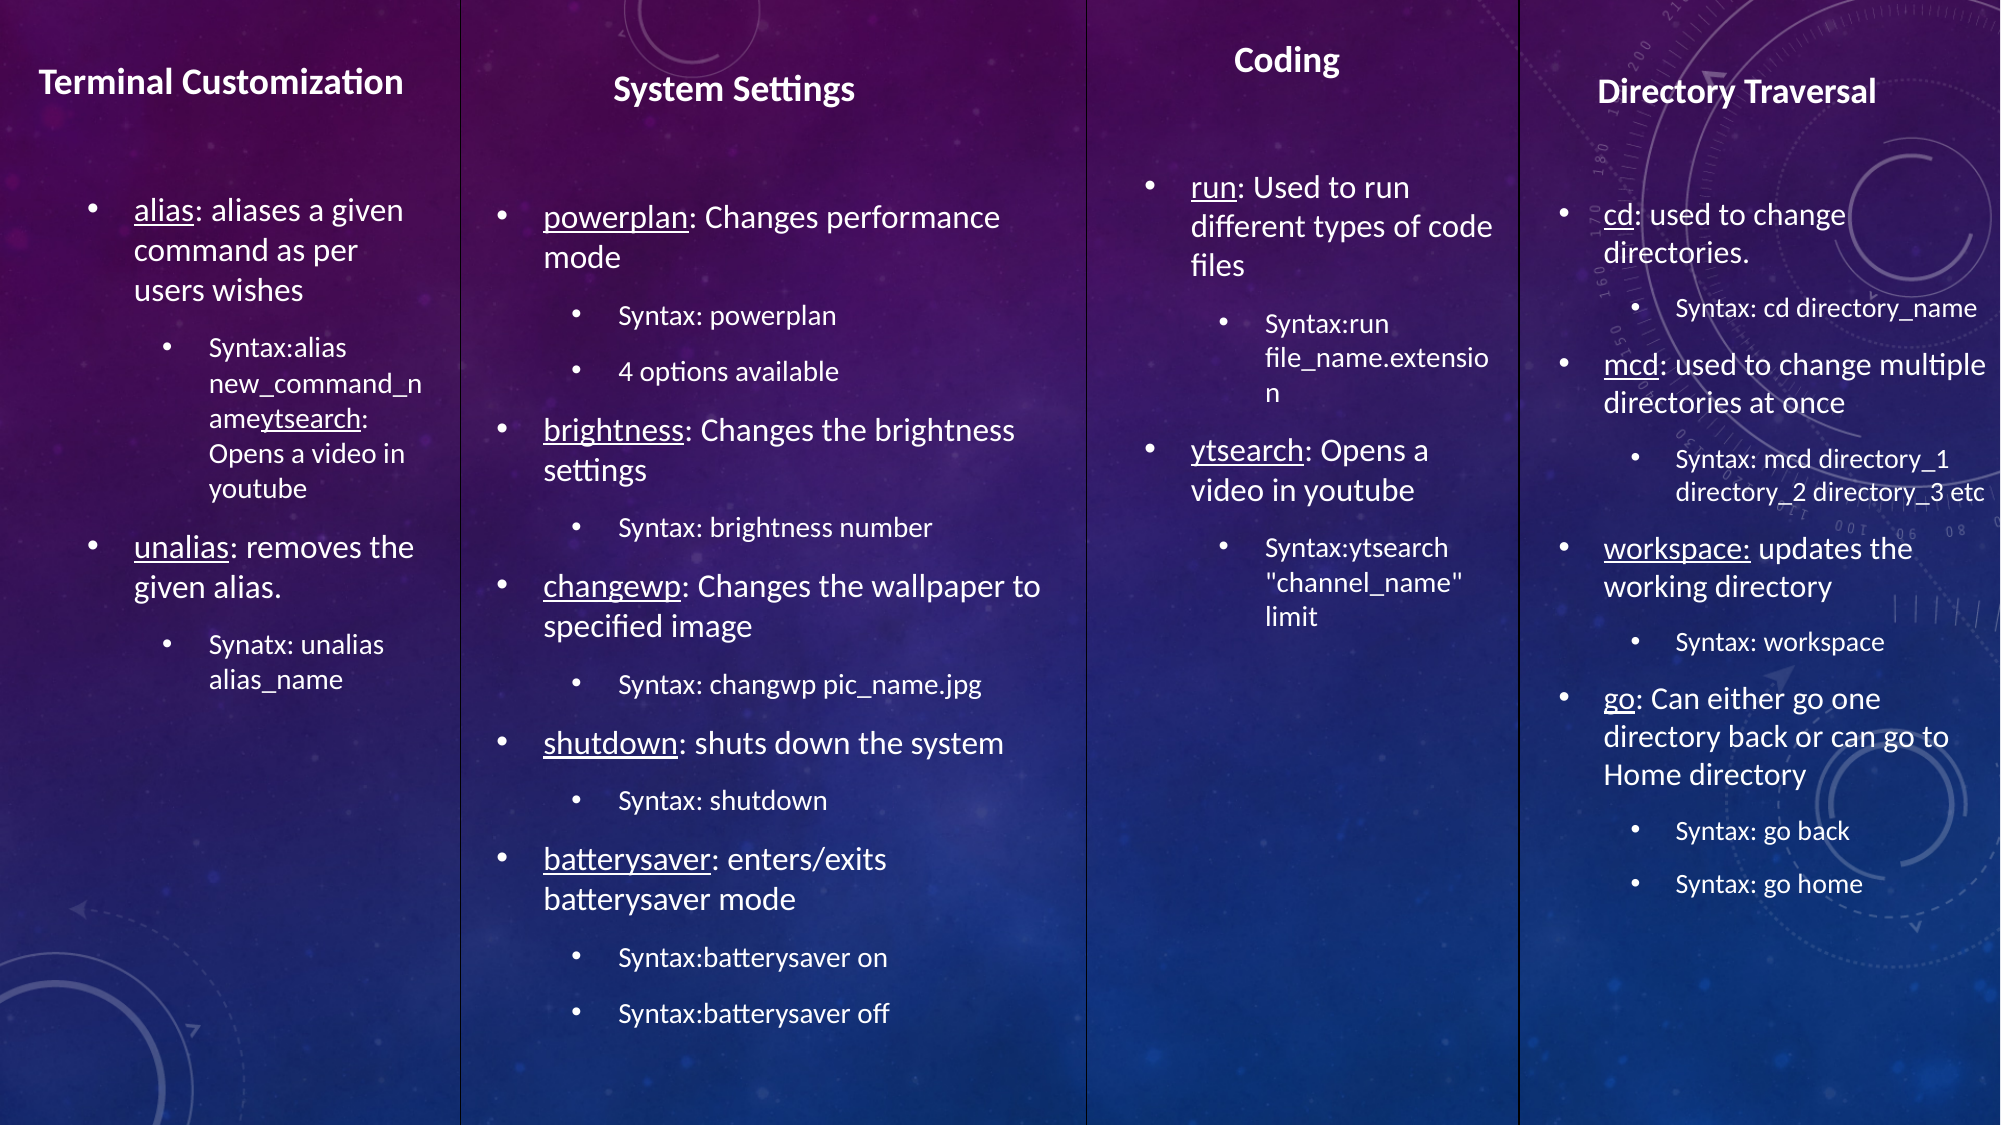

Terminal Customization

alias: aliases a given command as per users wishes
Syntax:alias new_command_nameytsearch: Opens a video in youtube
unalias: removes the given alias.
Synatx: unalias alias_name
Coding

run: Used to run different types of code files
Syntax:run file_name.extension
ytsearch: Opens a video in youtube
Syntax:ytsearch "channel_name" limit
Directory Traversal

cd: used to change directories.
Syntax: cd directory_name
mcd: used to change multiple directories at once
Syntax: mcd directory_1 directory_2 directory_3 etc
workspace: updates the working directory
Syntax: workspace
go: Can either go one directory back or can go to Home directory
Syntax: go back
Syntax: go home
System Settings

powerplan: Changes performance mode
Syntax: powerplan
4 options available
brightness: Changes the brightness settings
Syntax: brightness number
changewp: Changes the wallpaper to specified image
Syntax: changwp pic_name.jpg
shutdown: shuts down the system
Syntax: shutdown
batterysaver: enters/exits batterysaver mode
Syntax:batterysaver on
Syntax:batterysaver off